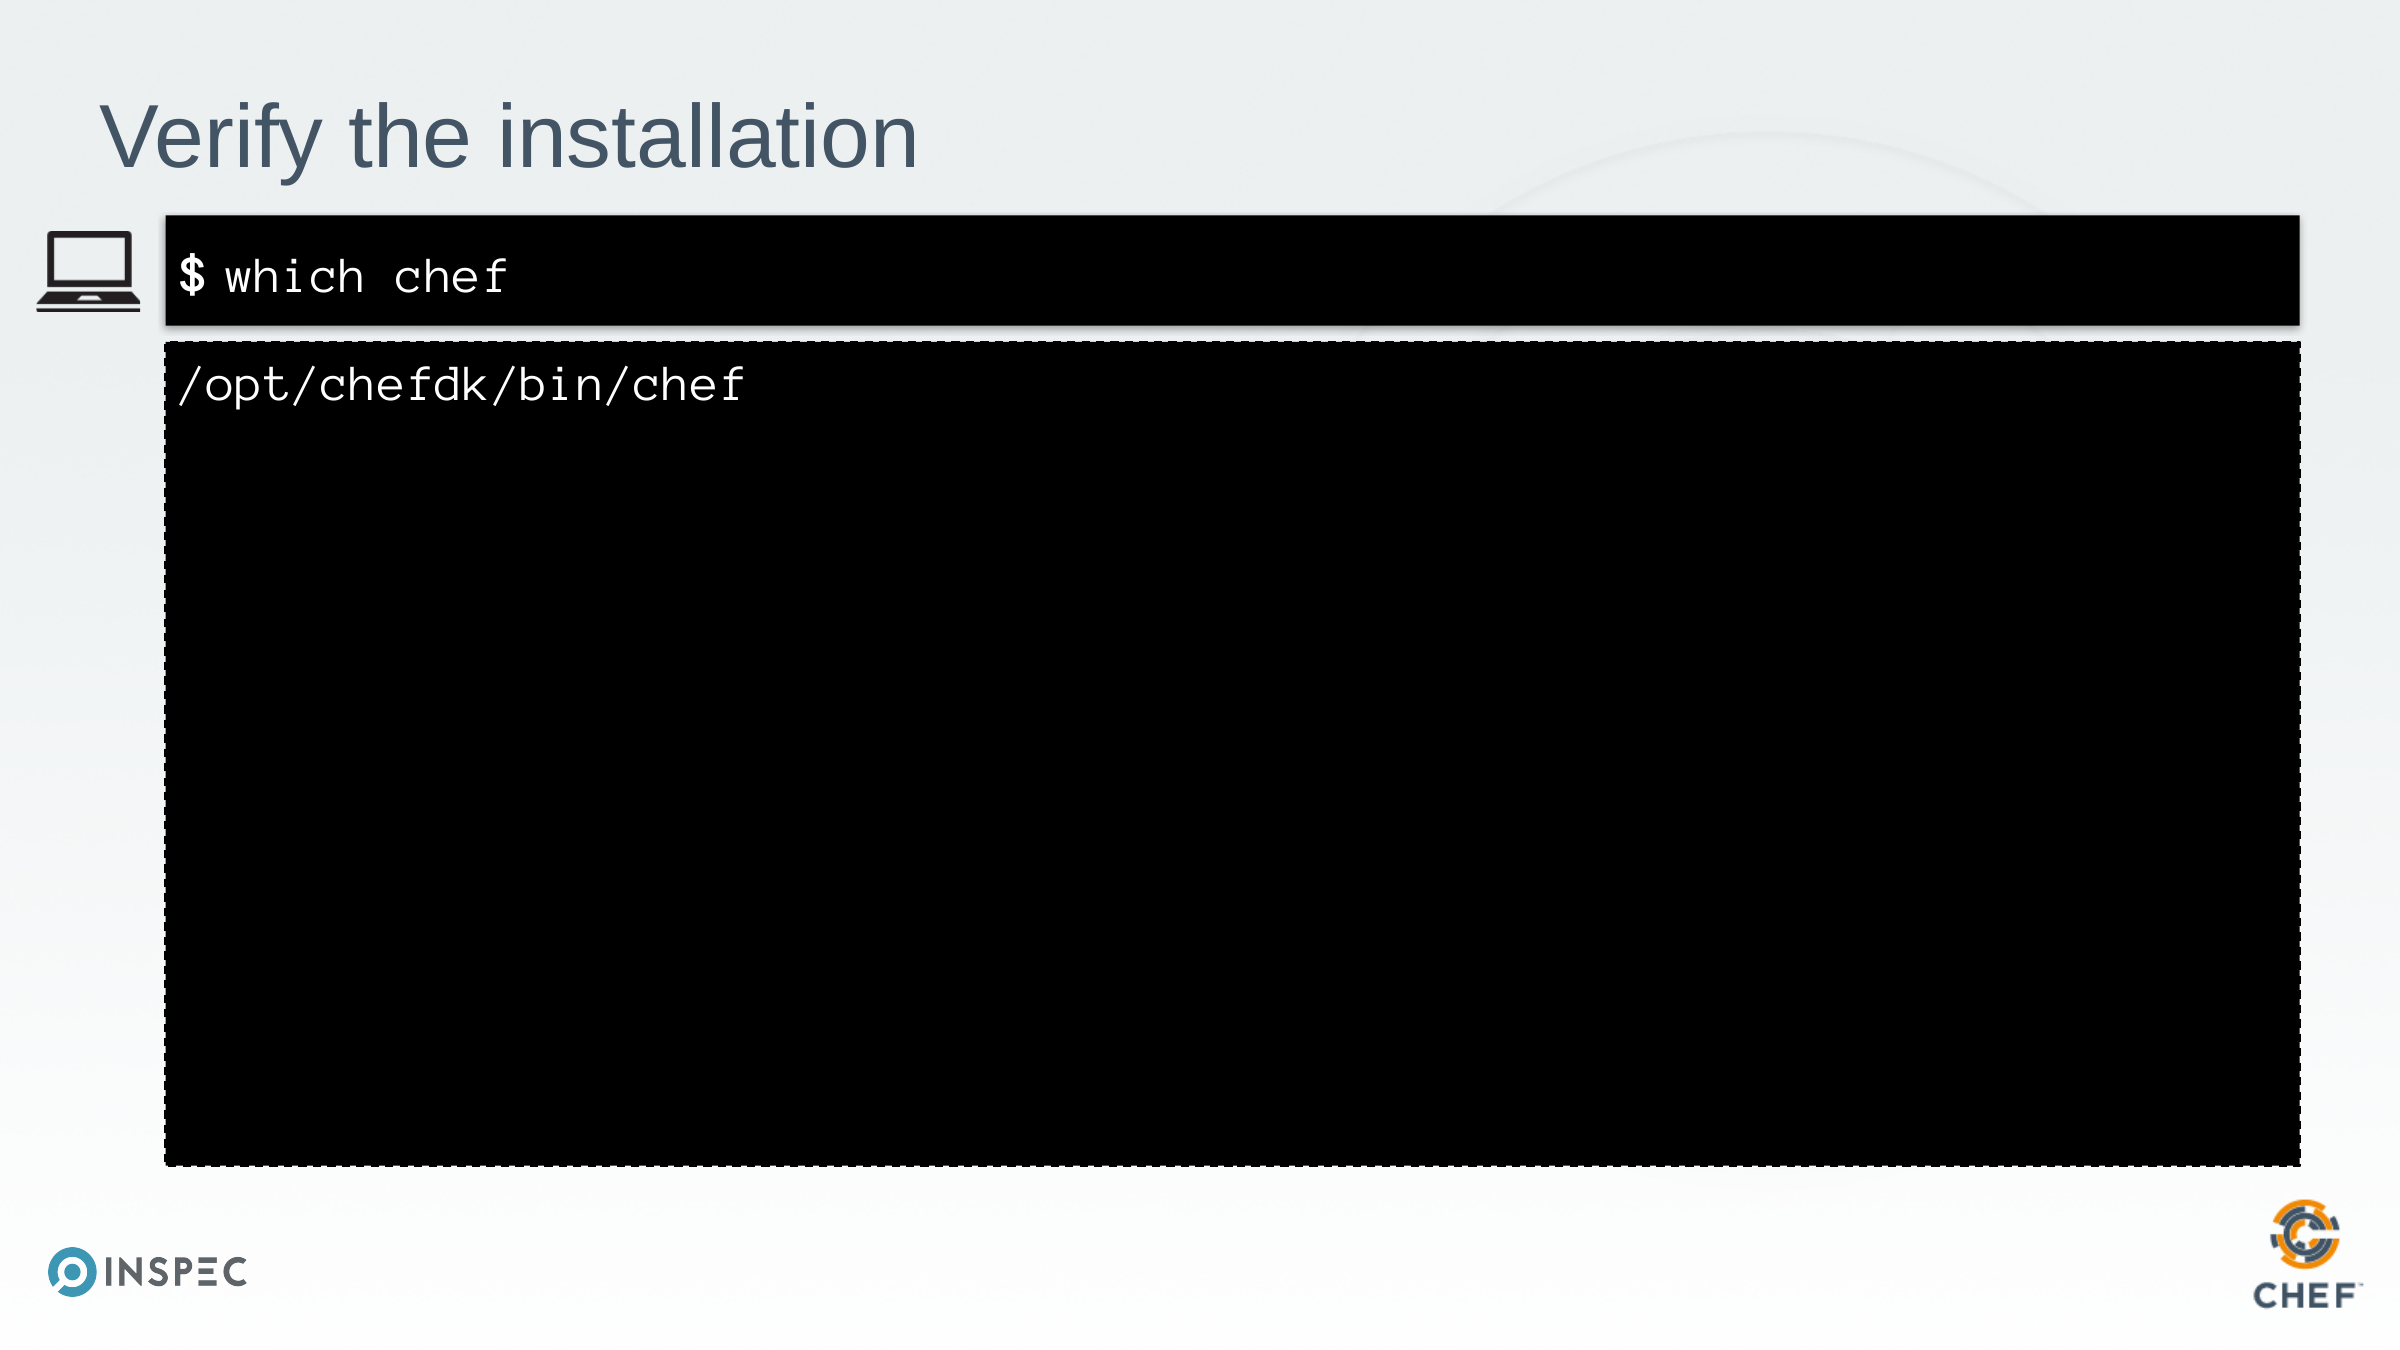

# Verify the installation
which chef
/opt/chefdk/bin/chef